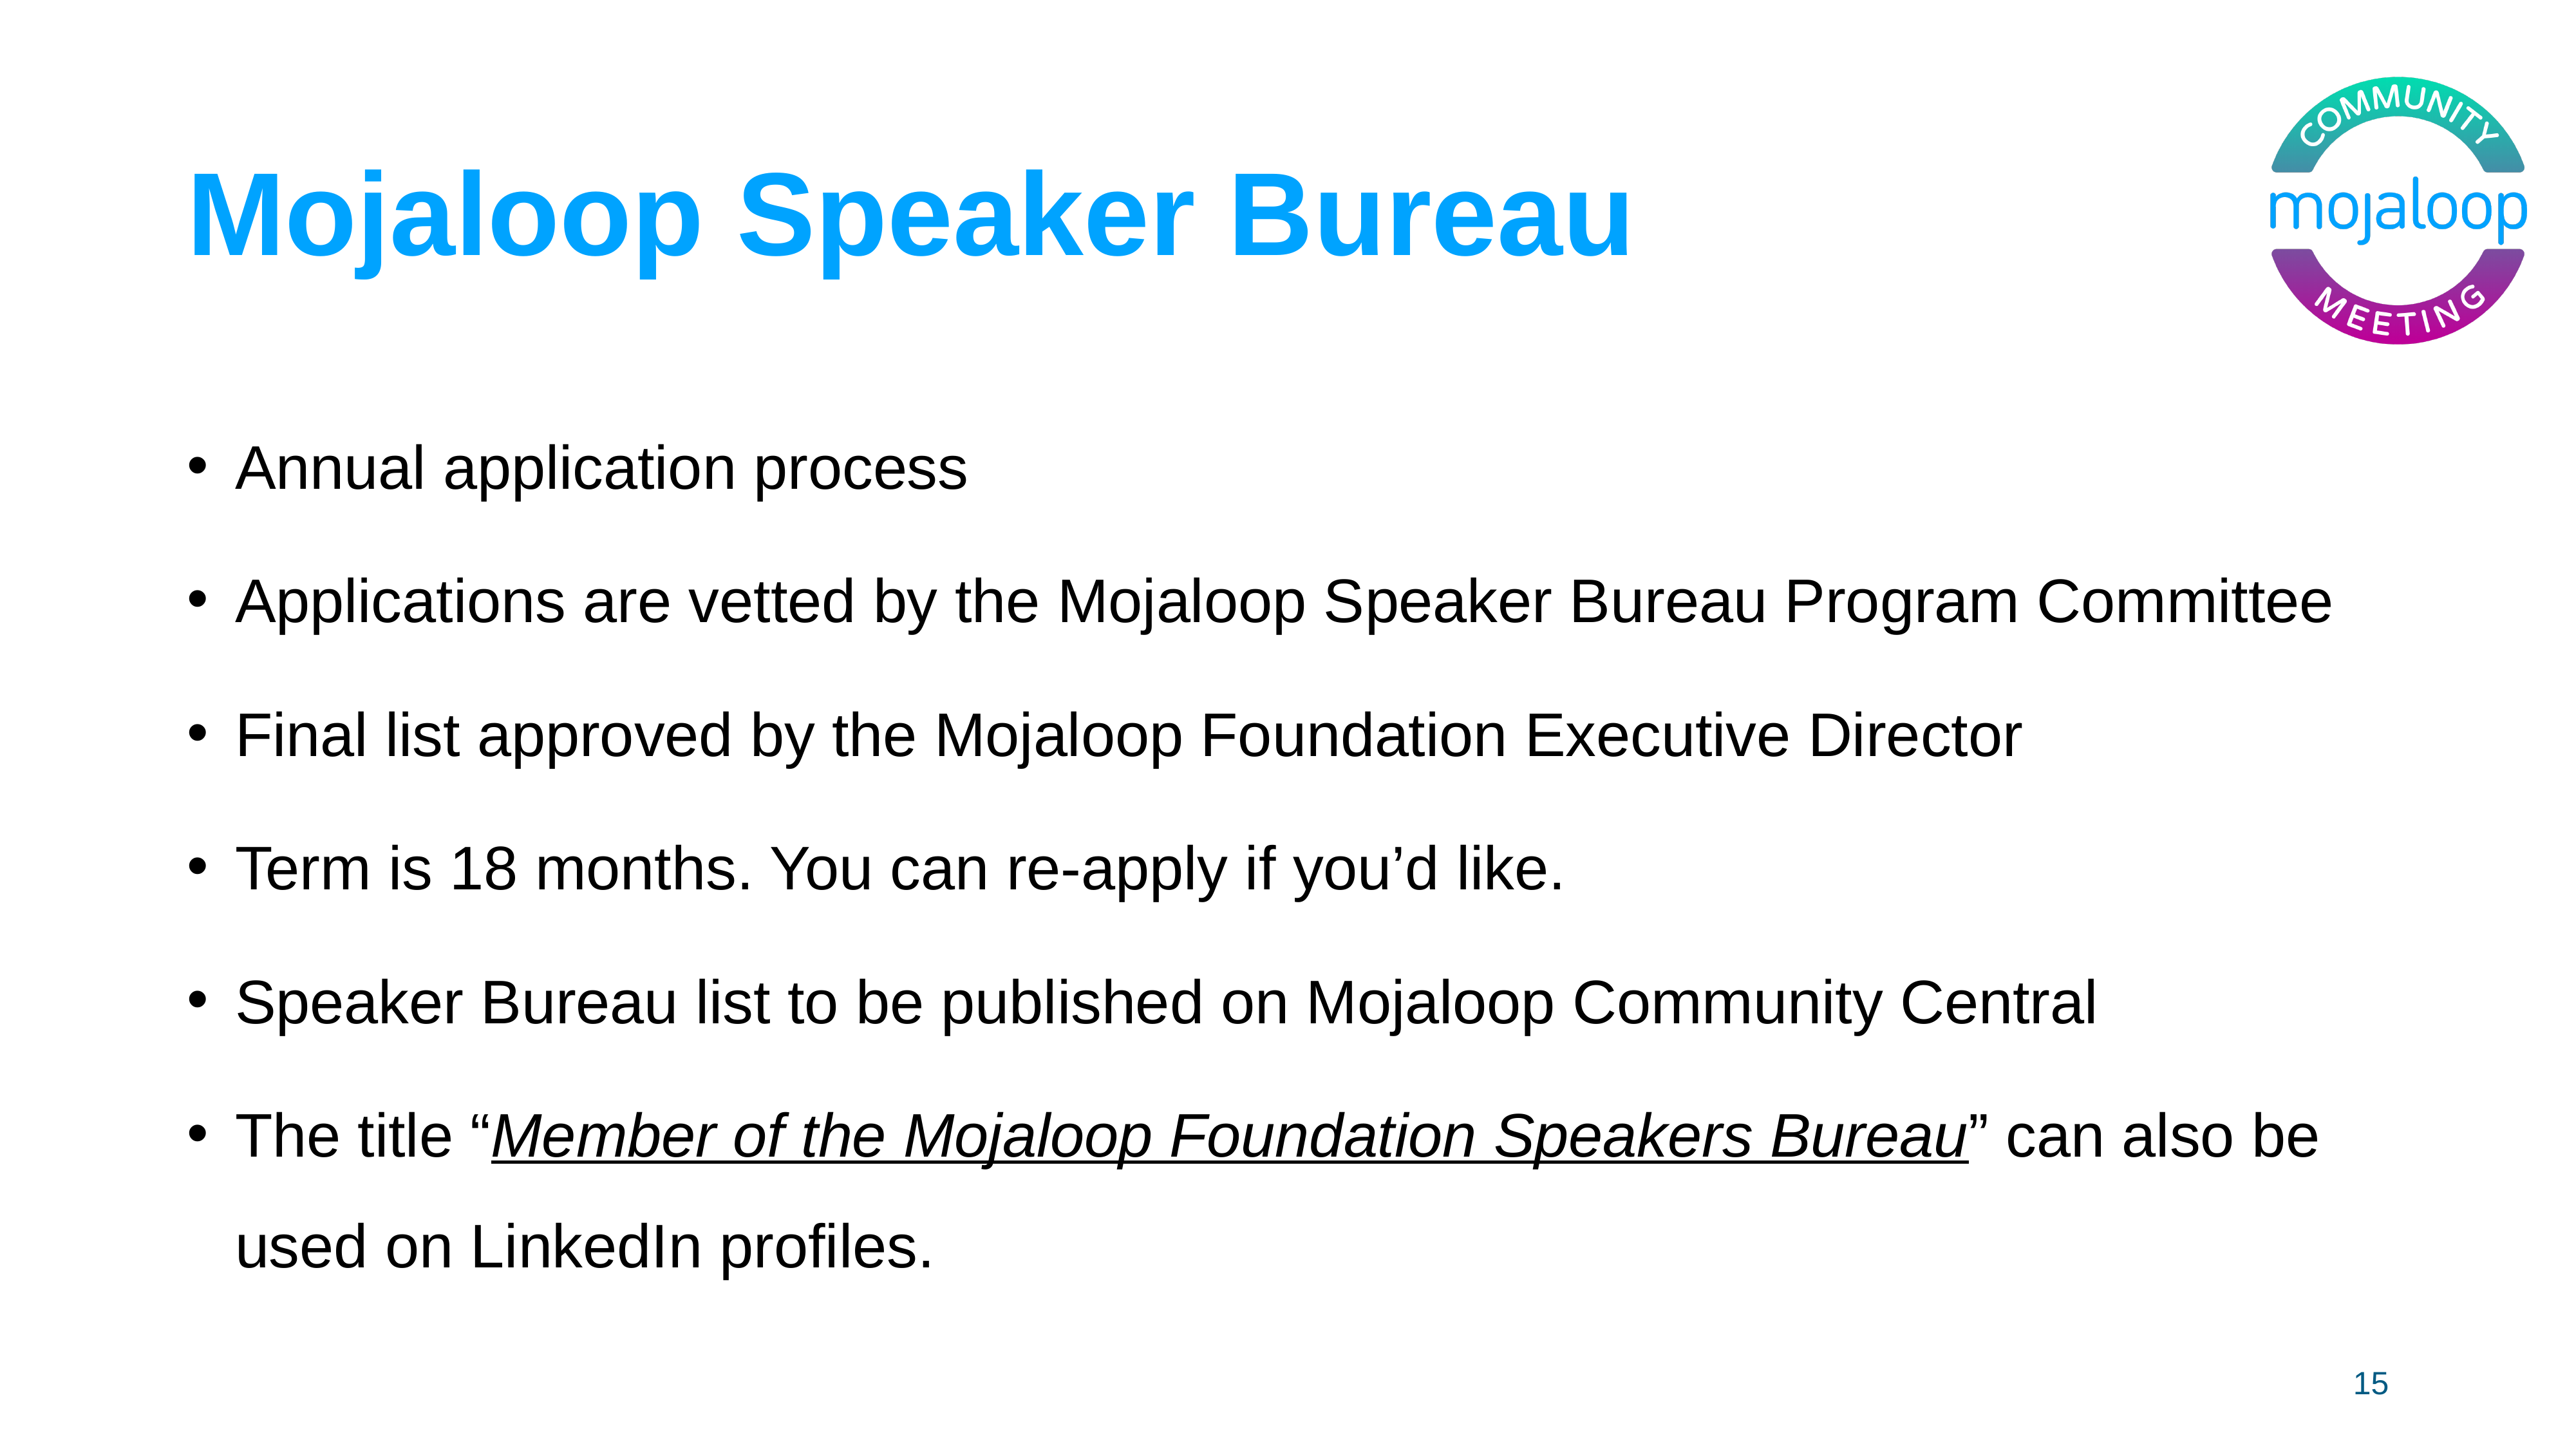

# Mojaloop Speaker Bureau
Annual application process
Applications are vetted by the Mojaloop Speaker Bureau Program Committee
Final list approved by the Mojaloop Foundation Executive Director
Term is 18 months. You can re-apply if you’d like.
Speaker Bureau list to be published on Mojaloop Community Central
The title “Member of the Mojaloop Foundation Speakers Bureau” can also be used on LinkedIn profiles.
15